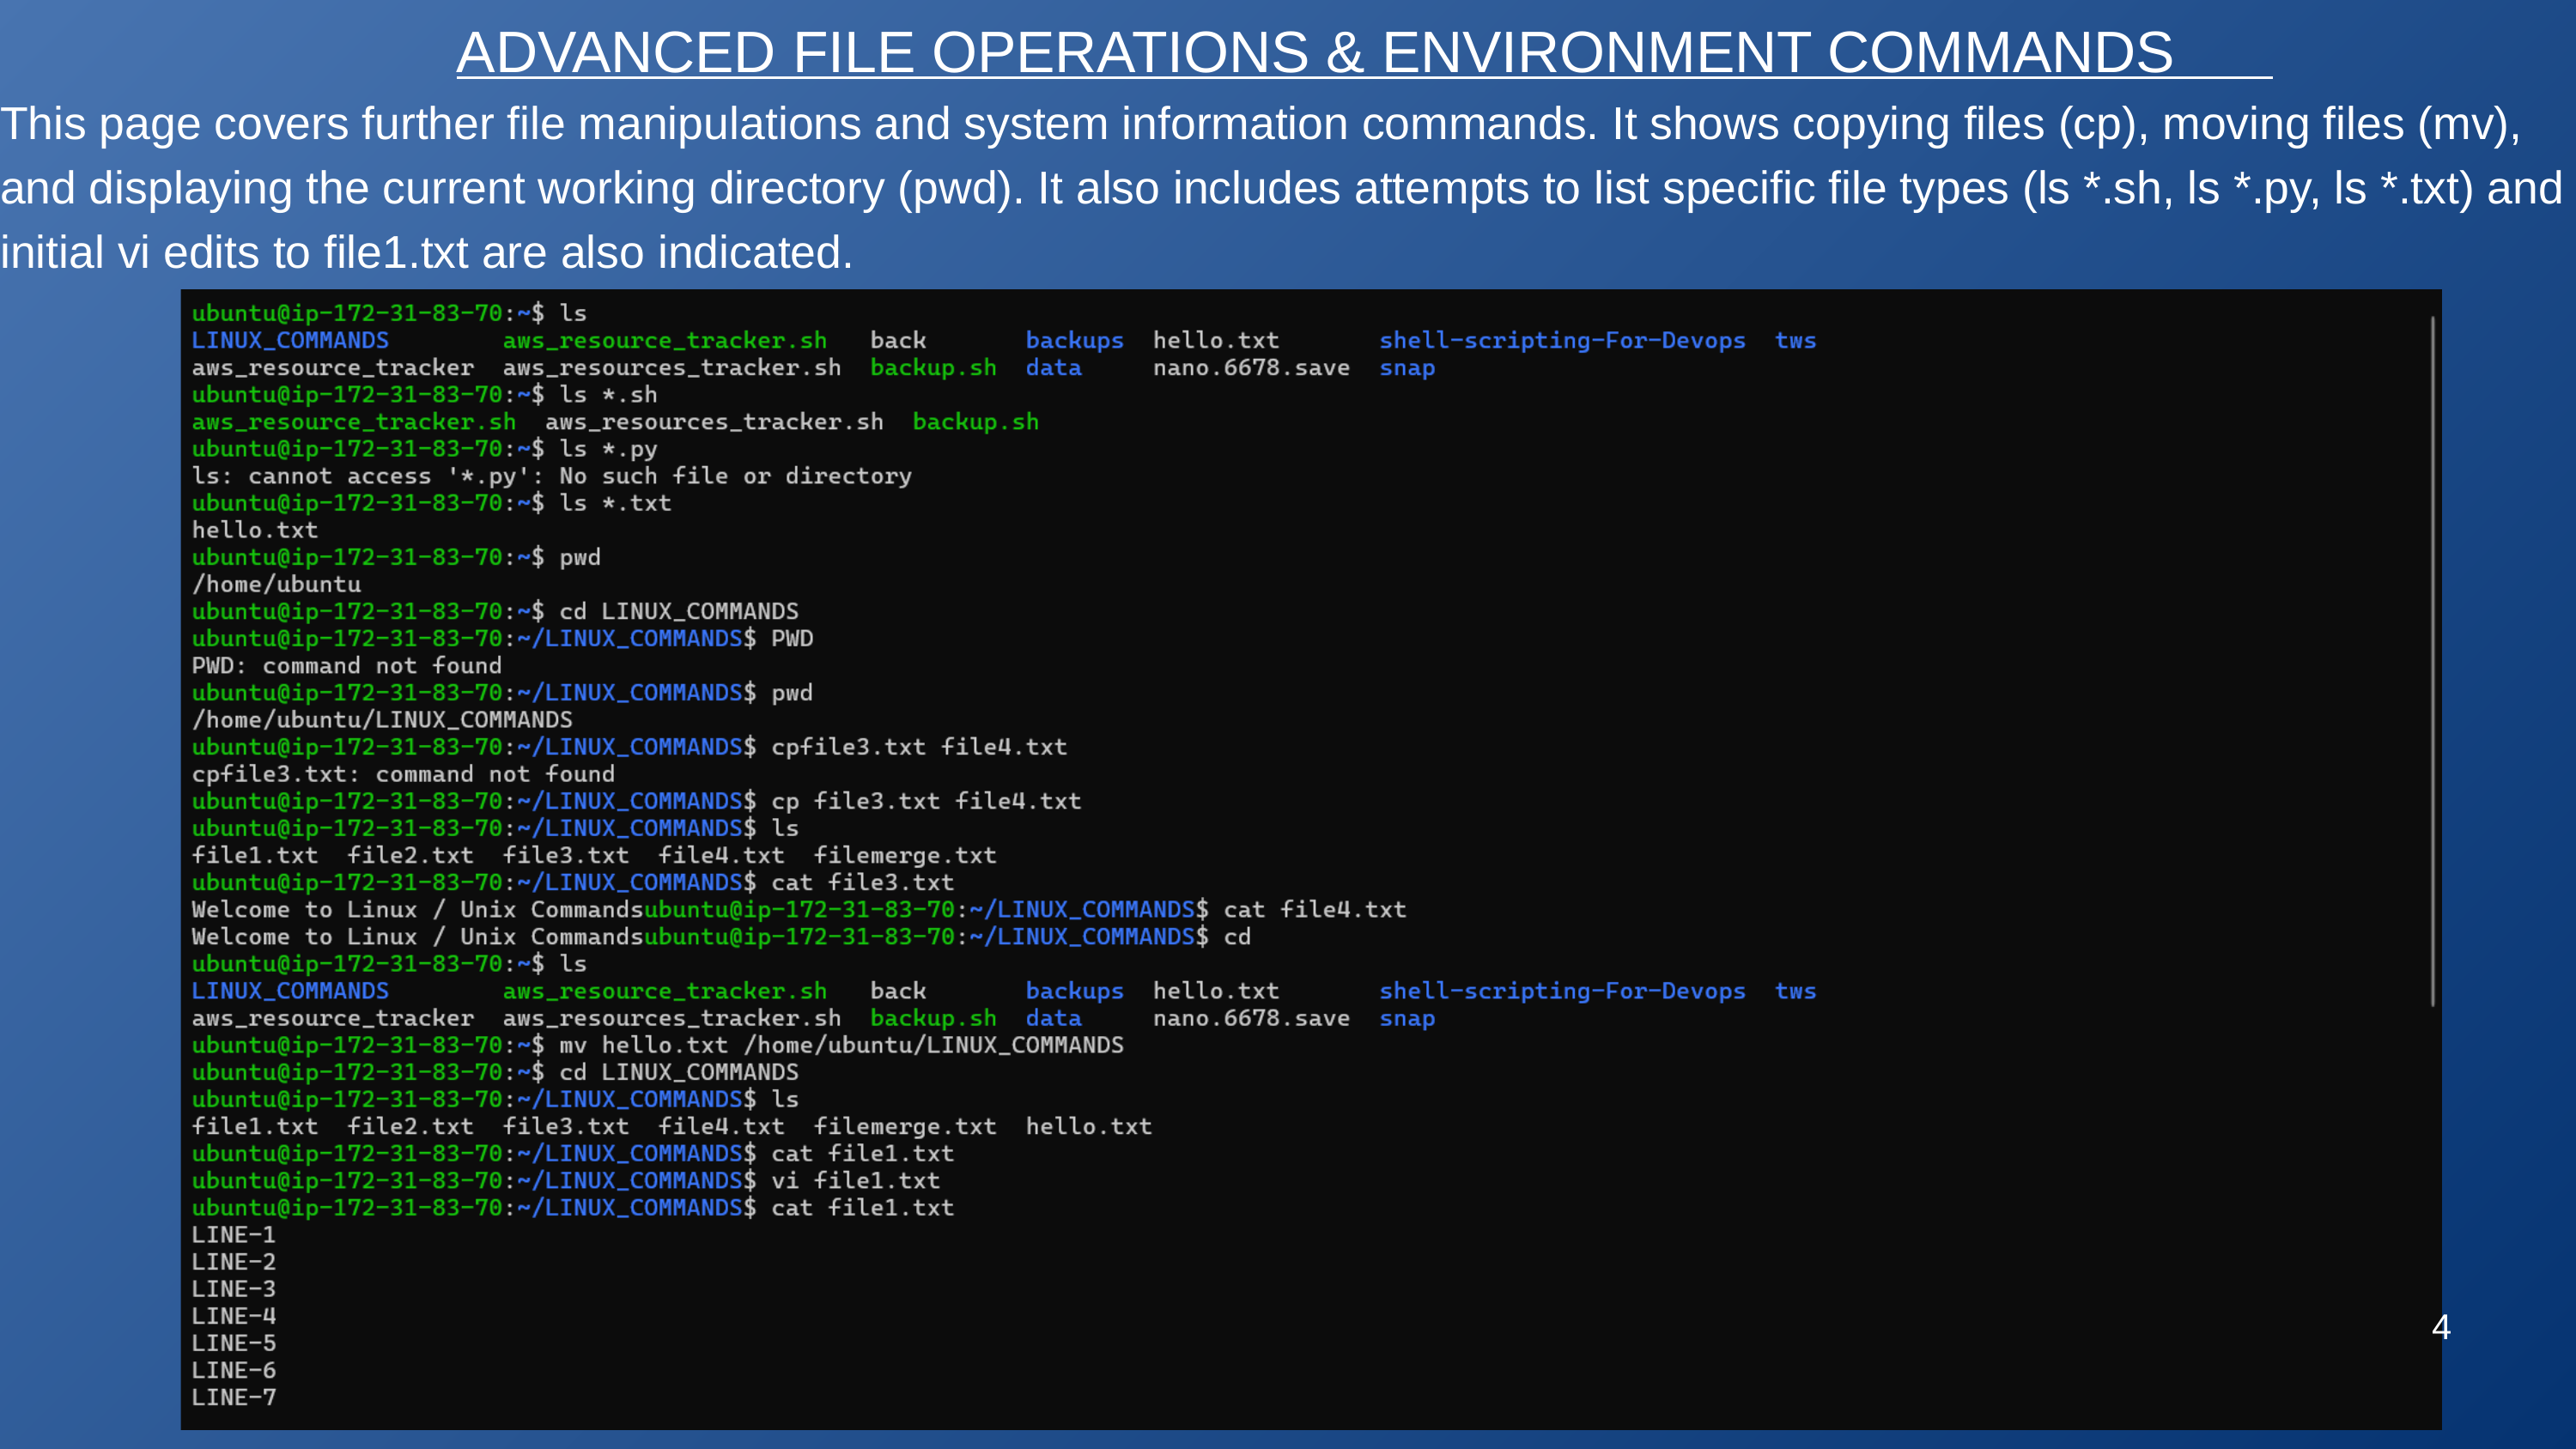

ADVANCED FILE OPERATIONS & ENVIRONMENT COMMANDS
This page covers further file manipulations and system information commands. It shows copying files (cp), moving files (mv), and displaying the current working directory (pwd). It also includes attempts to list specific file types (ls *.sh, ls *.py, ls *.txt) and initial vi edits to file1.txt are also indicated.

4